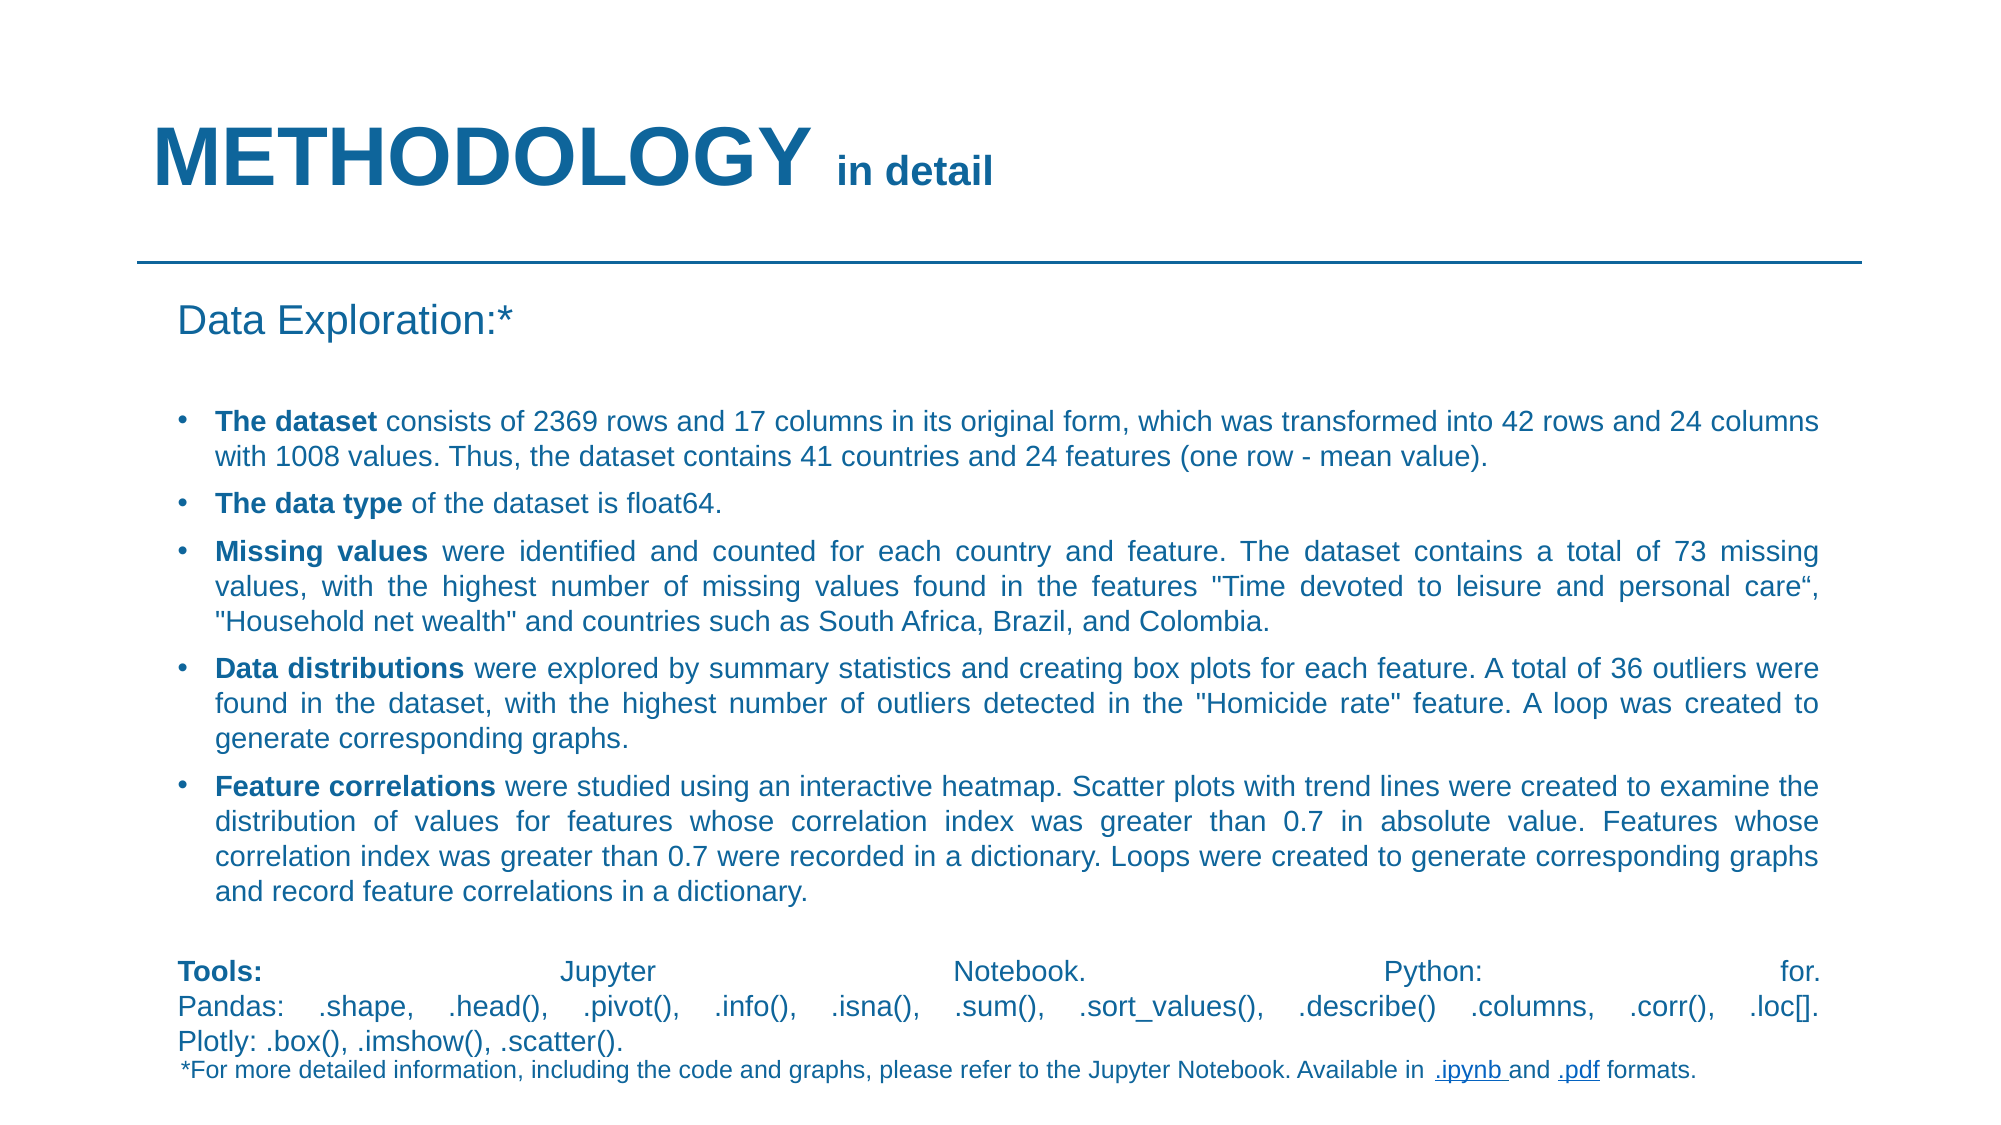

# METHODOLOGY in detail
Data Exploration:*

The dataset consists of 2369 rows and 17 columns in its original form, which was transformed into 42 rows and 24 columns with 1008 values. Thus, the dataset contains 41 countries and 24 features (one row - mean value).
The data type of the dataset is float64.
Missing values were identified and counted for each country and feature. The dataset contains a total of 73 missing values, with the highest number of missing values found in the features "Time devoted to leisure and personal care“, "Household net wealth" and countries such as South Africa, Brazil, and Colombia.
Data distributions were explored by summary statistics and creating box plots for each feature. A total of 36 outliers were found in the dataset, with the highest number of outliers detected in the "Homicide rate" feature. A loop was created to generate corresponding graphs.
Feature correlations were studied using an interactive heatmap. Scatter plots with trend lines were created to examine the distribution of values for features whose correlation index was greater than 0.7 in absolute value. Features whose correlation index was greater than 0.7 were recorded in a dictionary. Loops were created to generate corresponding graphs and record feature correlations in a dictionary.

Tools: Jupyter Notebook. Python: for. Pandas: .shape, .head(), .pivot(), .info(), .isna(), .sum(), .sort_values(), .describe() .columns, .corr(), .loc[]. Plotly: .box(), .imshow(), .scatter().
*For more detailed information, including the code and graphs, please refer to the Jupyter Notebook. Available in .ipynb and .pdf formats.